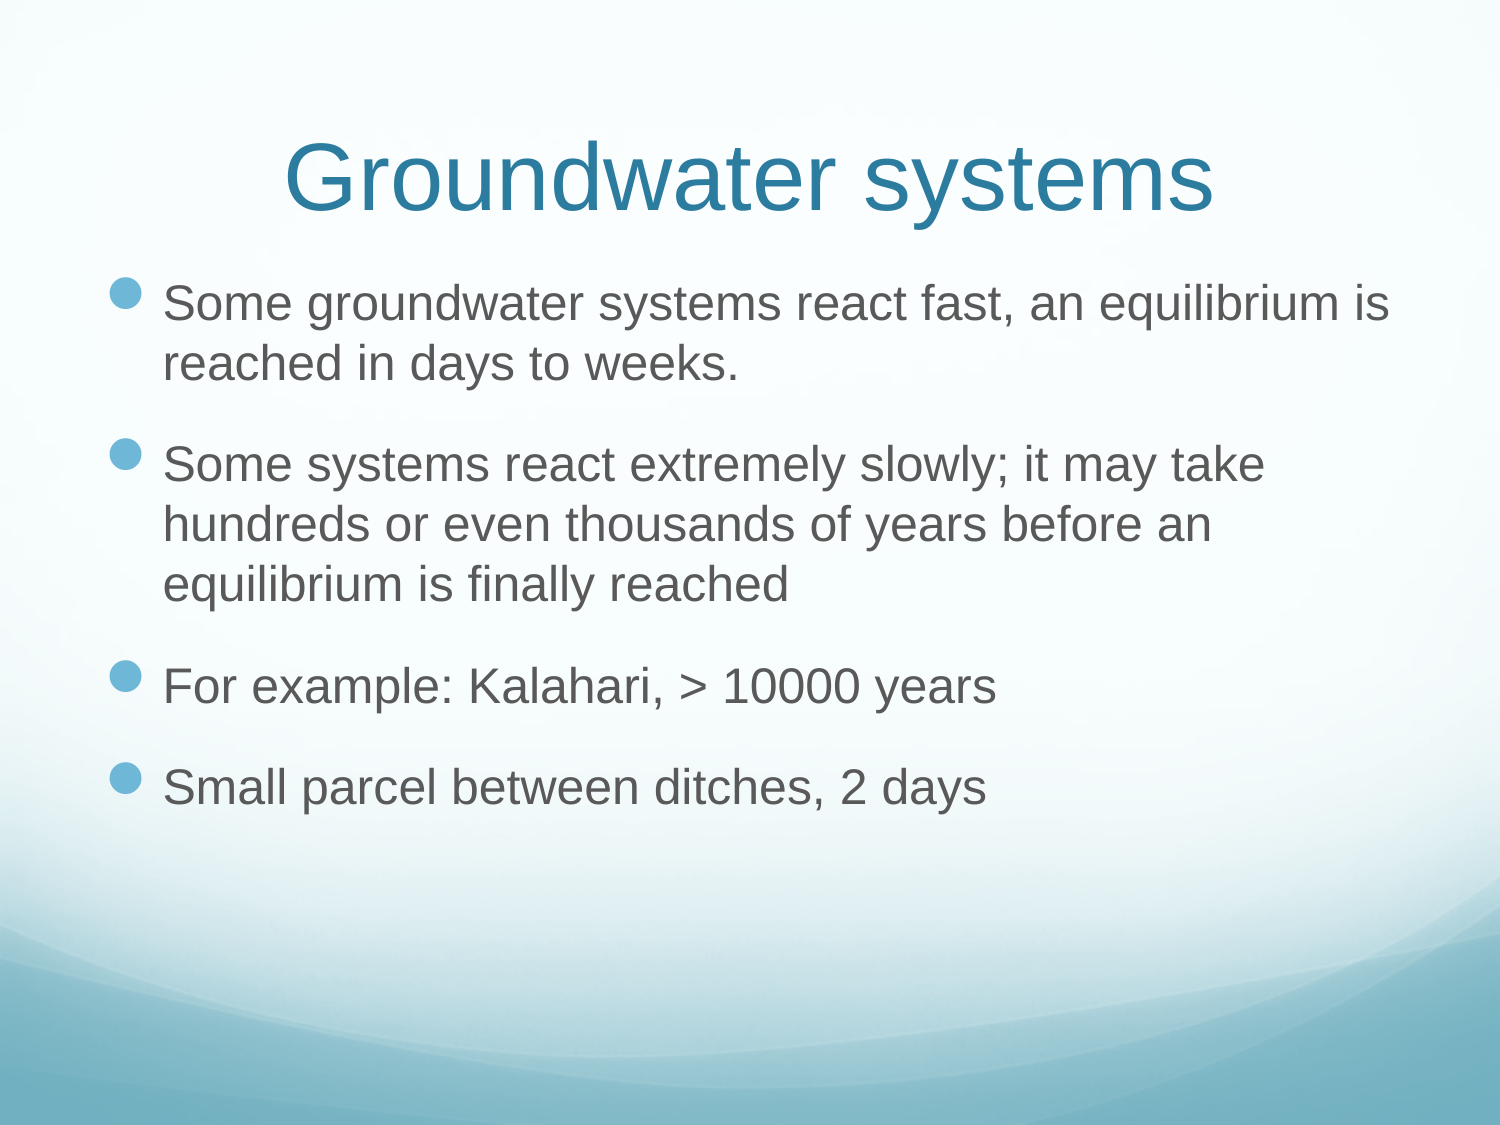

# Groundwater systems
Some groundwater systems react fast, an equilibrium is reached in days to weeks.
Some systems react extremely slowly; it may take hundreds or even thousands of years before an equilibrium is finally reached
For example: Kalahari, > 10000 years
Small parcel between ditches, 2 days